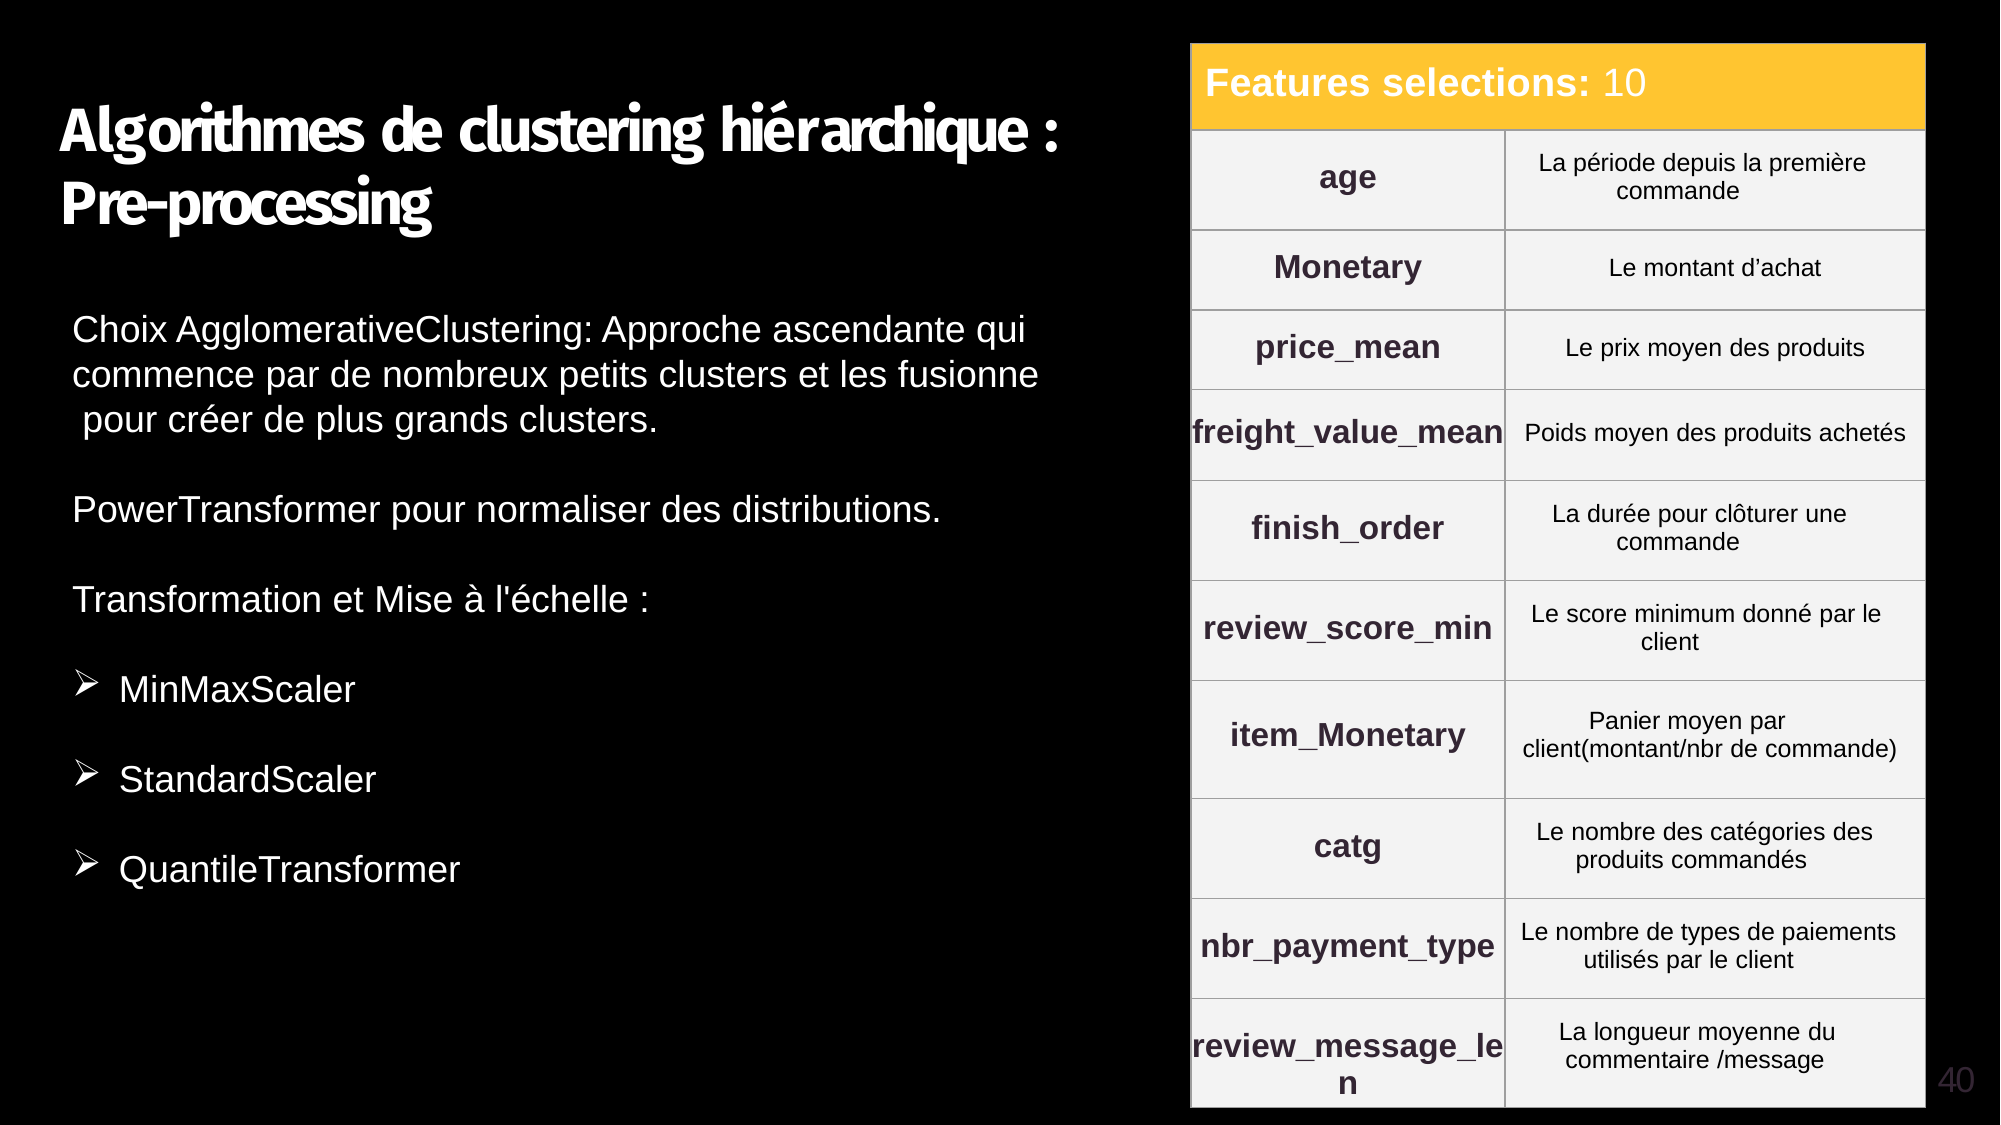

| Features selections: 10 |  |
| --- | --- |
| age | La période depuis la première commande |
| Monetary | Le montant d’achat |
| price\_mean | Le prix moyen des produits |
| freight\_value\_mean | Poids moyen des produits achetés |
| ﬁnish\_order | La durée pour clôturer une commande |
| review\_score\_min | Le score minimum donné par le client |
| item\_Monetary | Panier moyen par client(montant/nbr de commande) |
| catg | Le nombre des catégories des produits commandés |
| nbr\_payment\_type | Le nombre de types de paiements utilisés par le client |
| review\_message\_len | La longueur moyenne du commentaire /message |
# Algorithmes de clustering hiérarchique : Pre-processing
Choix AgglomerativeClustering: Approche ascendante qui  commence par de nombreux petits clusters et les fusionne  pour créer de plus grands clusters.

PowerTransformer pour normaliser des distributions.

Transformation et Mise à l'échelle :

MinMaxScaler

StandardScaler

QuantileTransformer
40